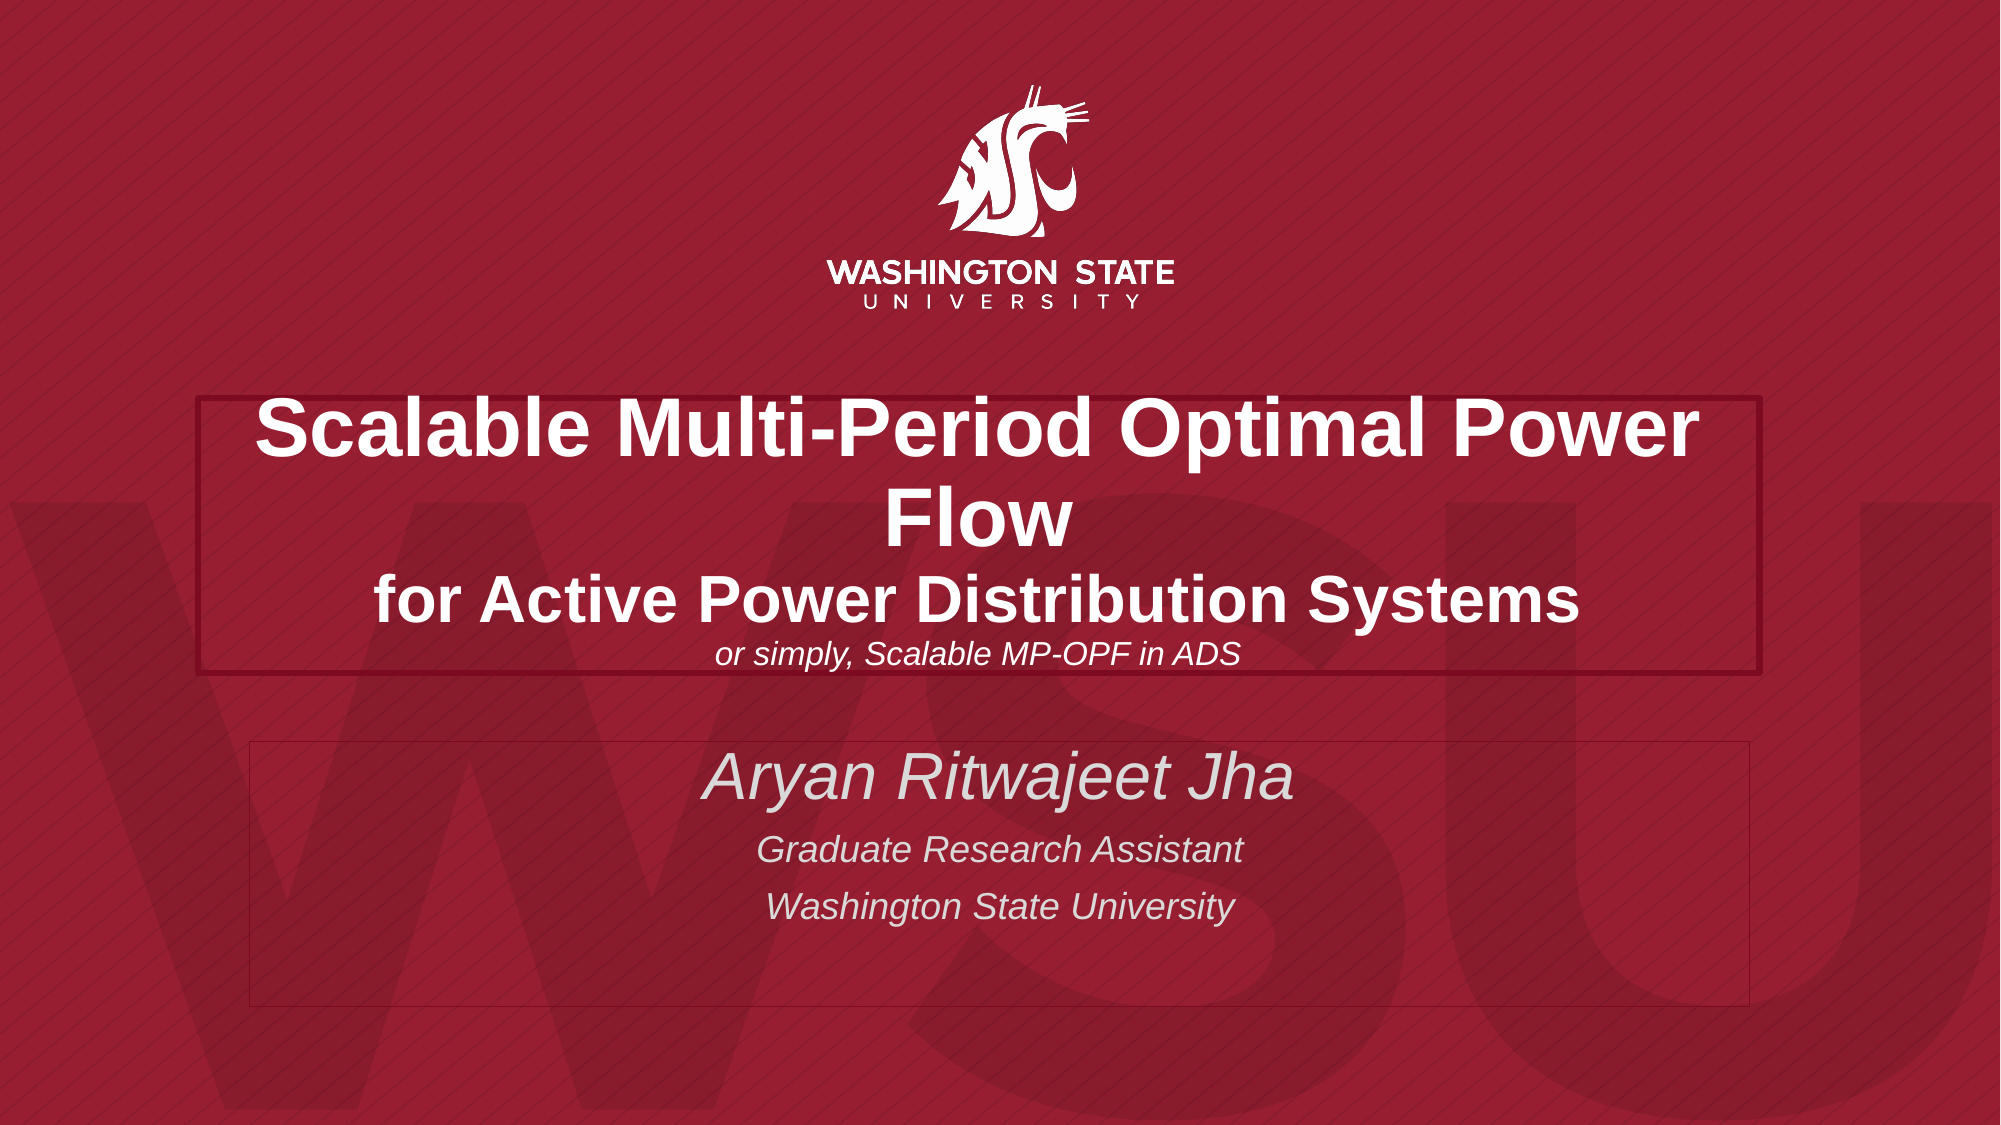

# Scalable Multi-Period Optimal Power Flow for Active Power Distribution Systems or simply, Scalable MP-OPF in ADS
Aryan Ritwajeet Jha
Graduate Research Assistant
Washington State University